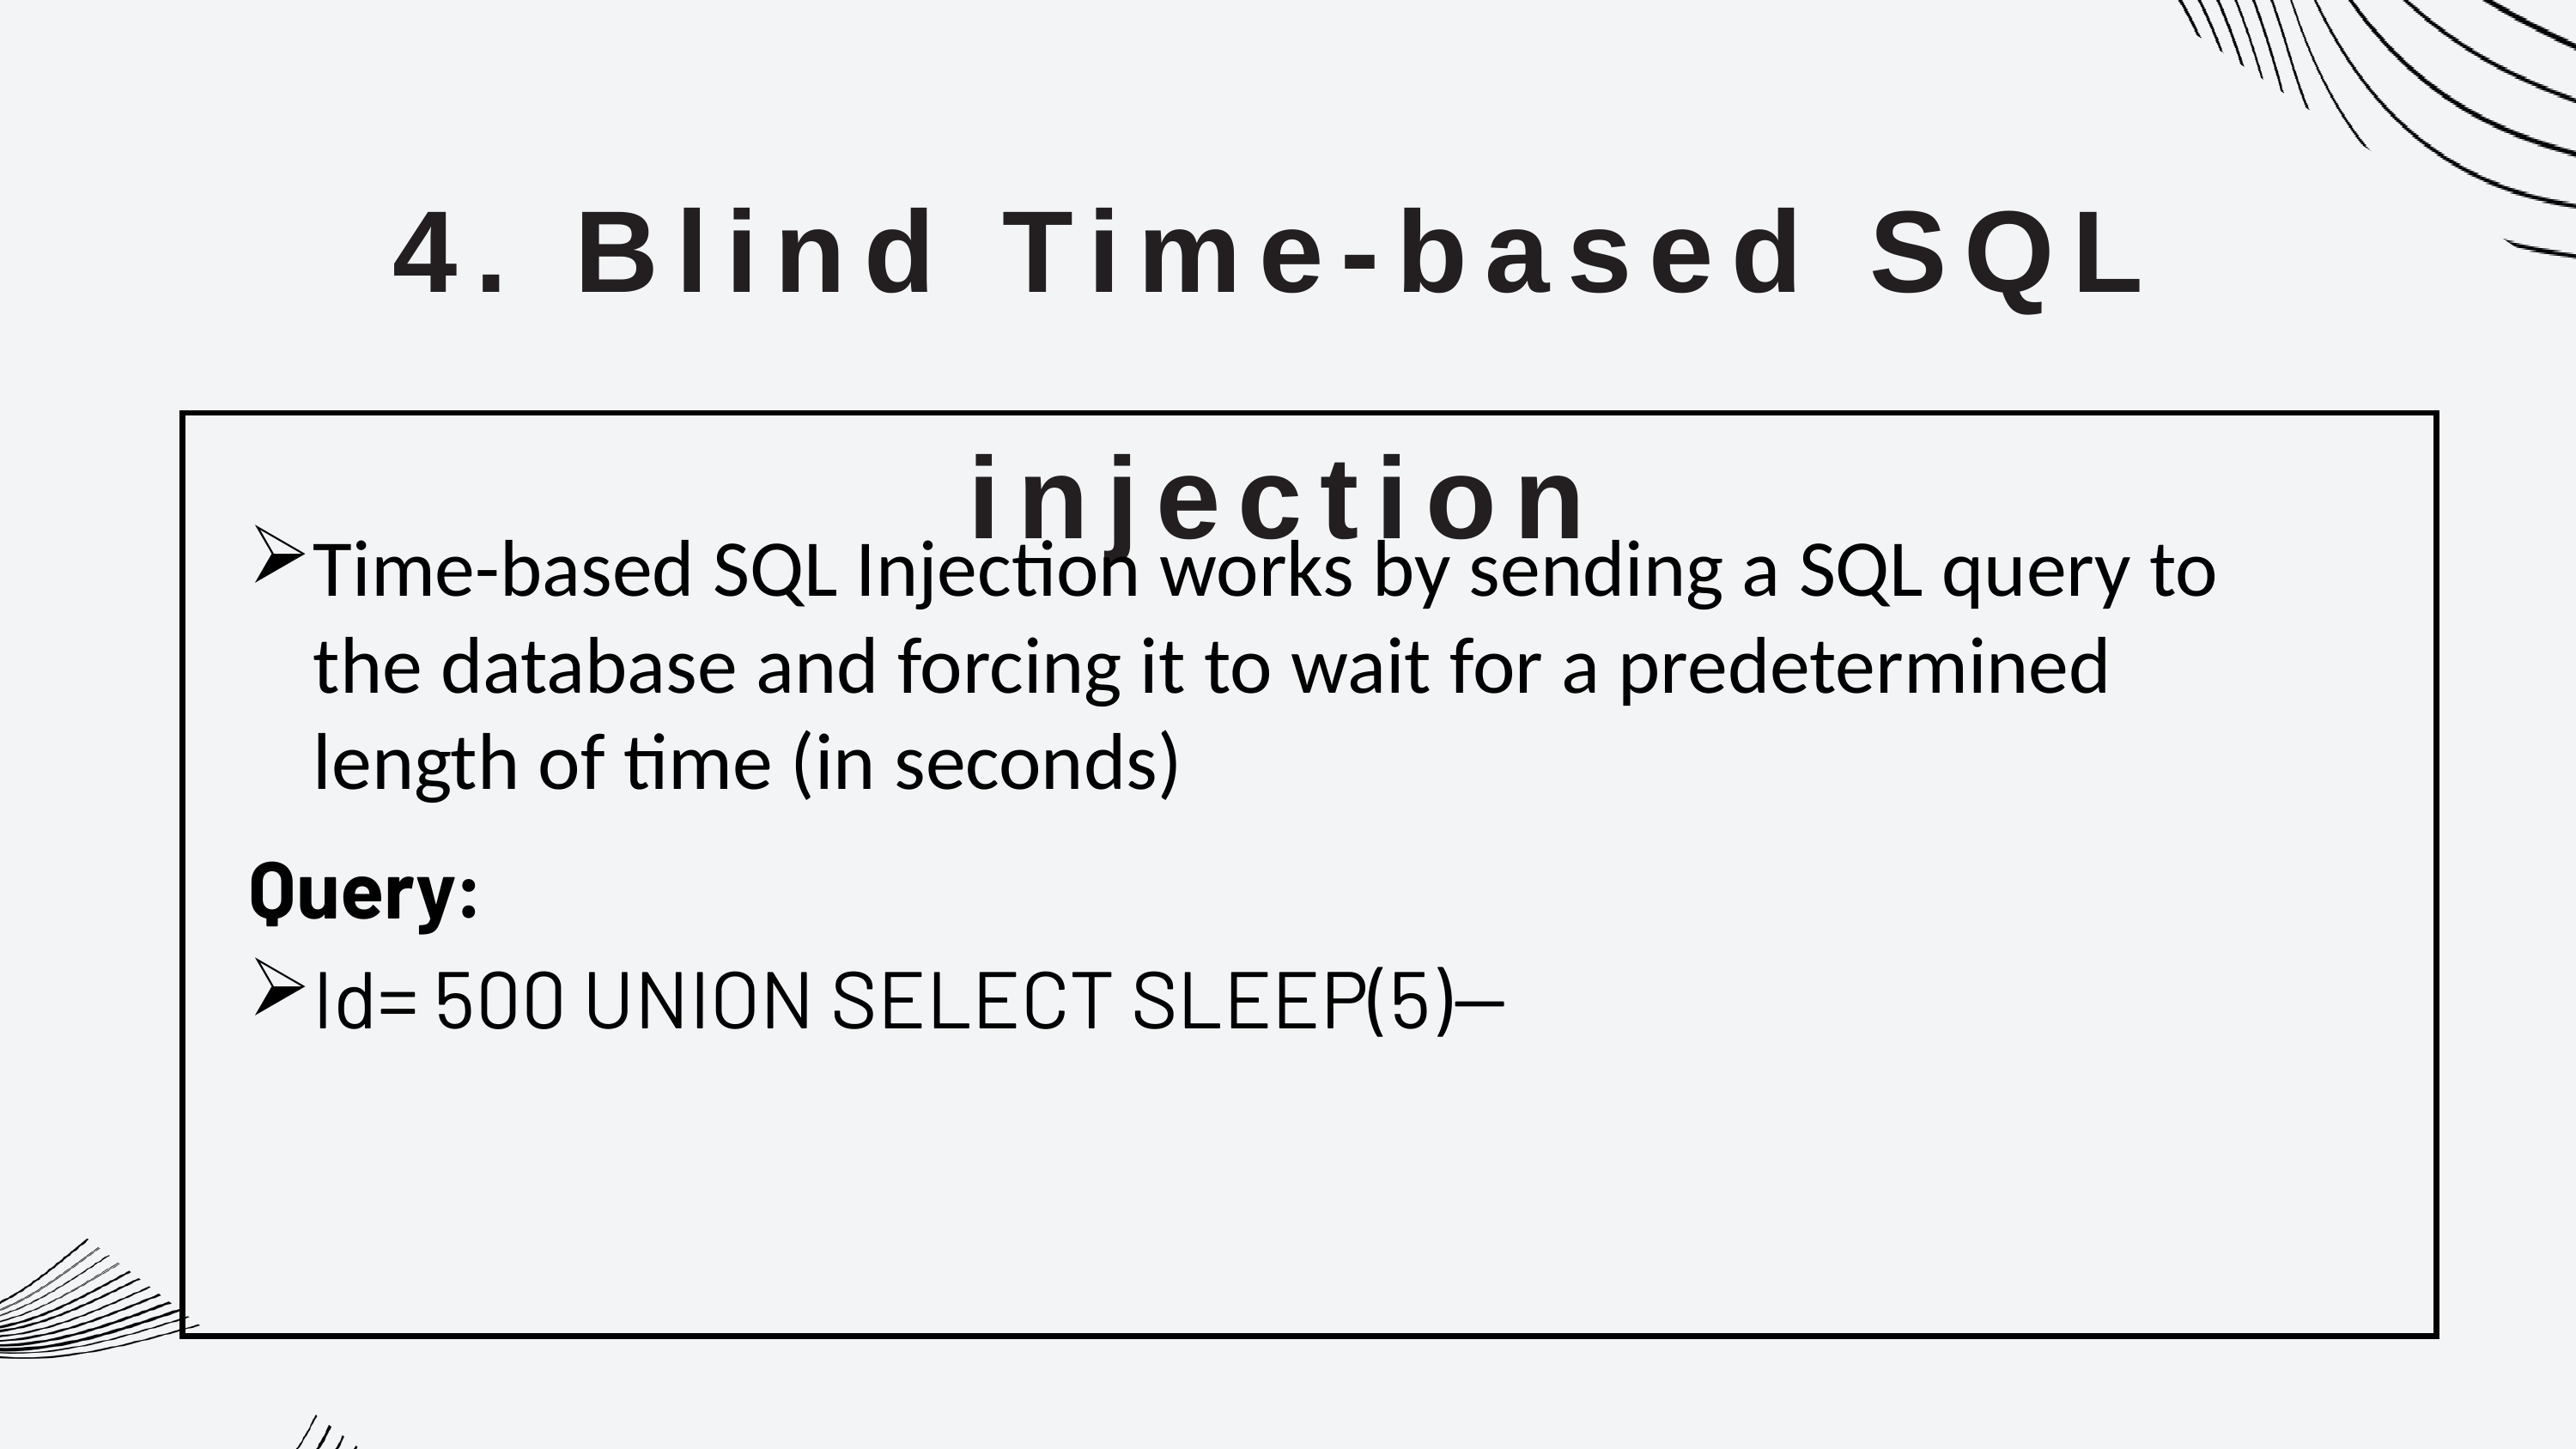

4. Blind Time-based SQL injection

Time-based SQL Injection works by sending a SQL query to the database and forcing it to wait for a predetermined length of time (in seconds)
Query:
Id= 500 UNION SELECT SLEEP(5)--